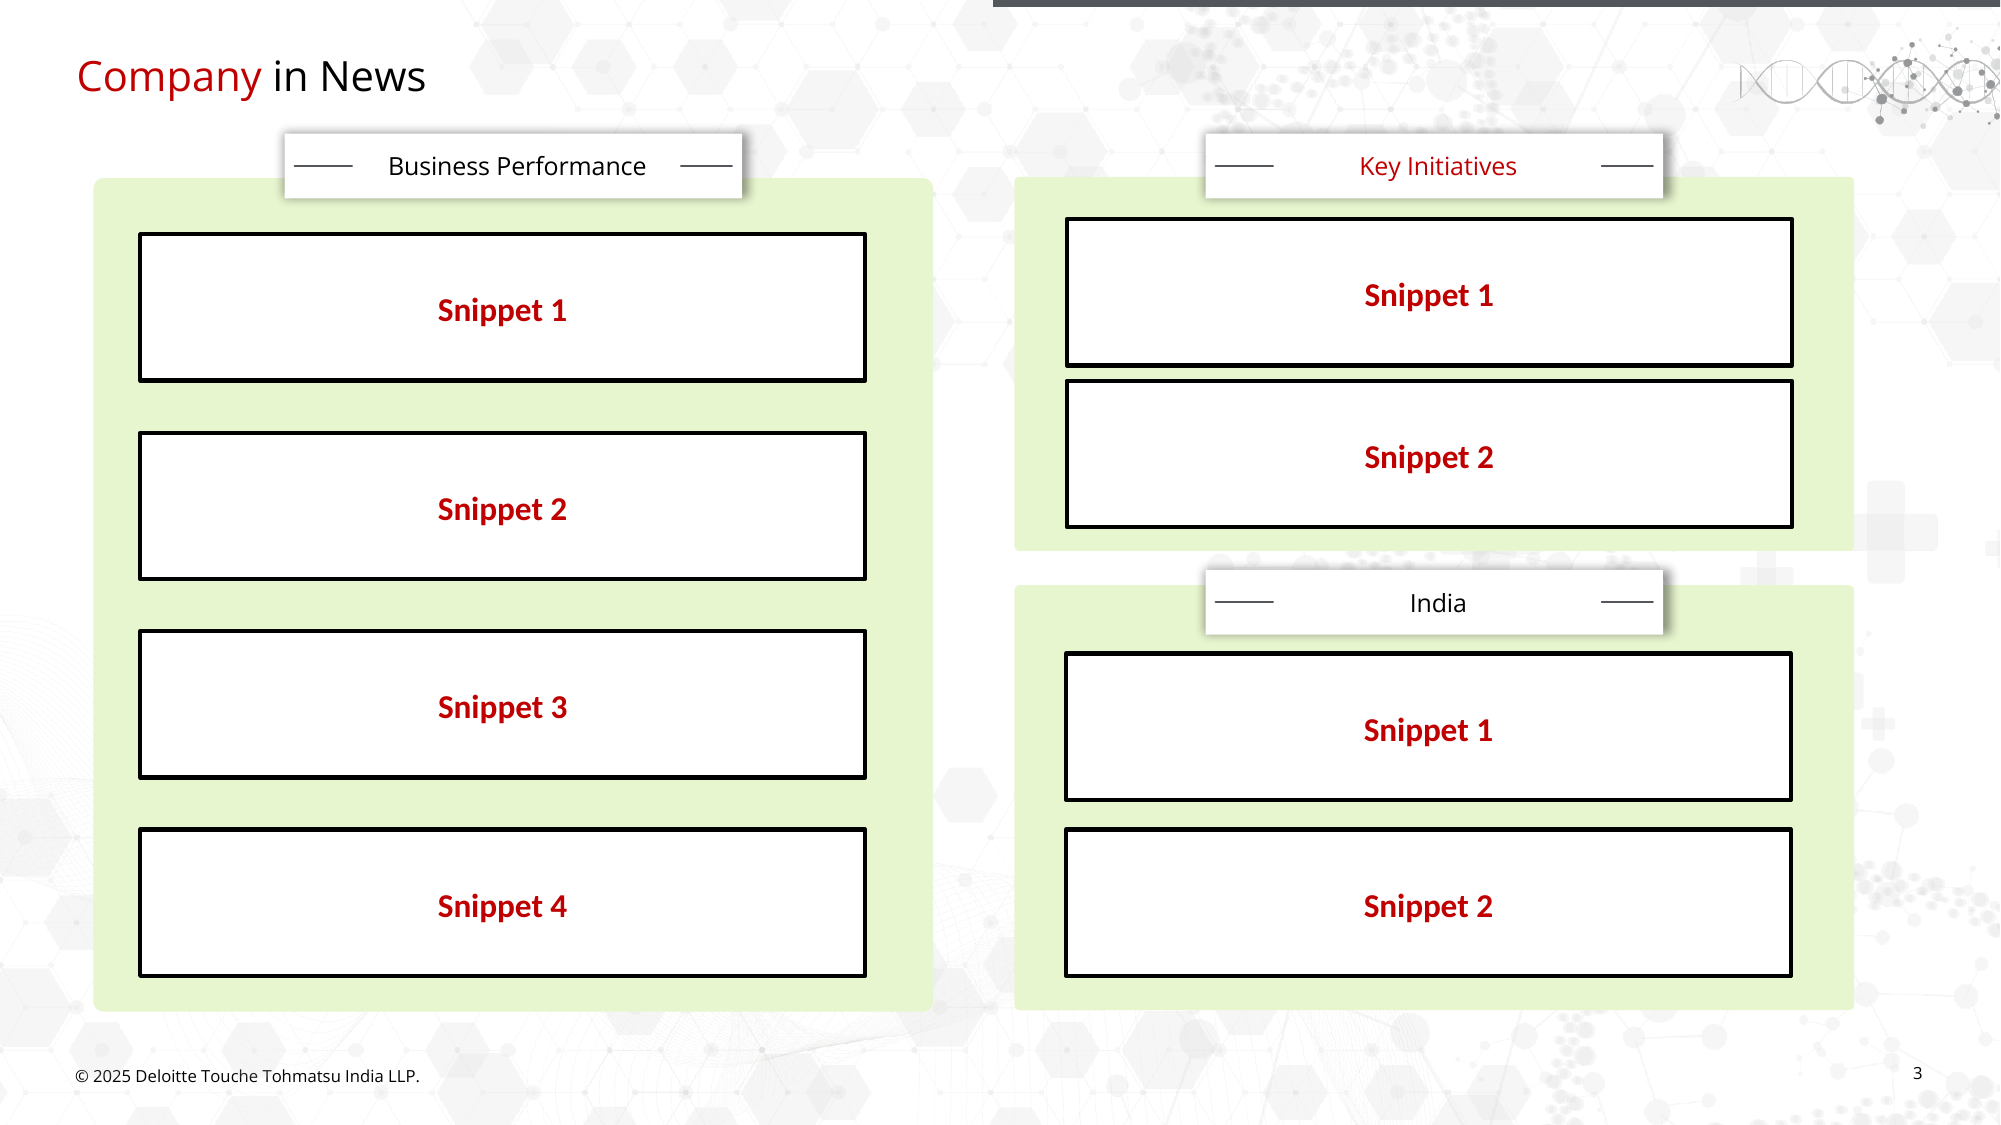

# Company in News

Business Performance

Key Initiatives

Snippet 1
Snippet 1
Snippet 2
Snippet 2

India

Snippet 3
Snippet 1
Snippet 2
Snippet 4